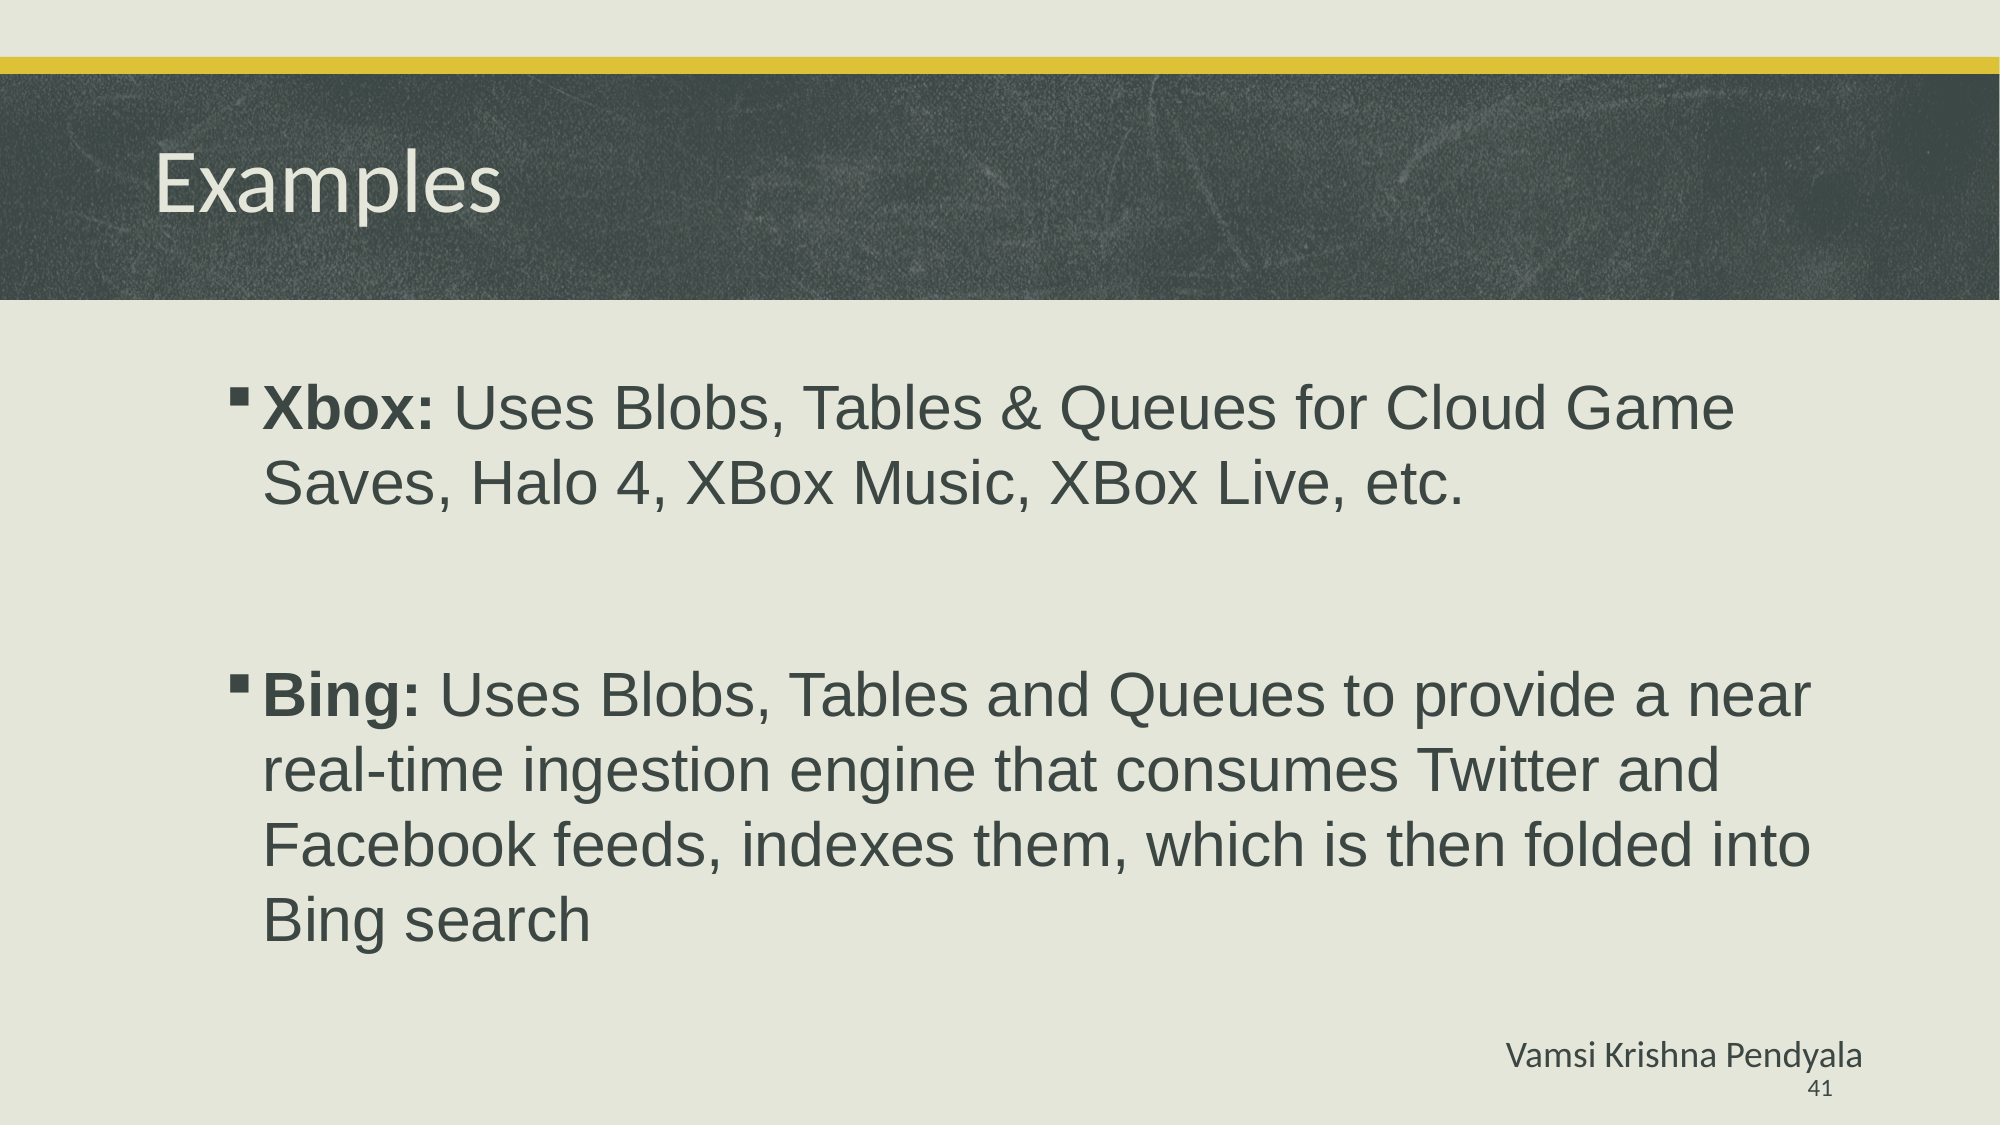

# Examples
Xbox: Uses Blobs, Tables & Queues for Cloud Game Saves, Halo 4, XBox Music, XBox Live, etc.

Bing: Uses Blobs, Tables and Queues to provide a near real-time ingestion engine that consumes Twitter and Facebook feeds, indexes them, which is then folded into Bing search

Vamsi Krishna Pendyala

41